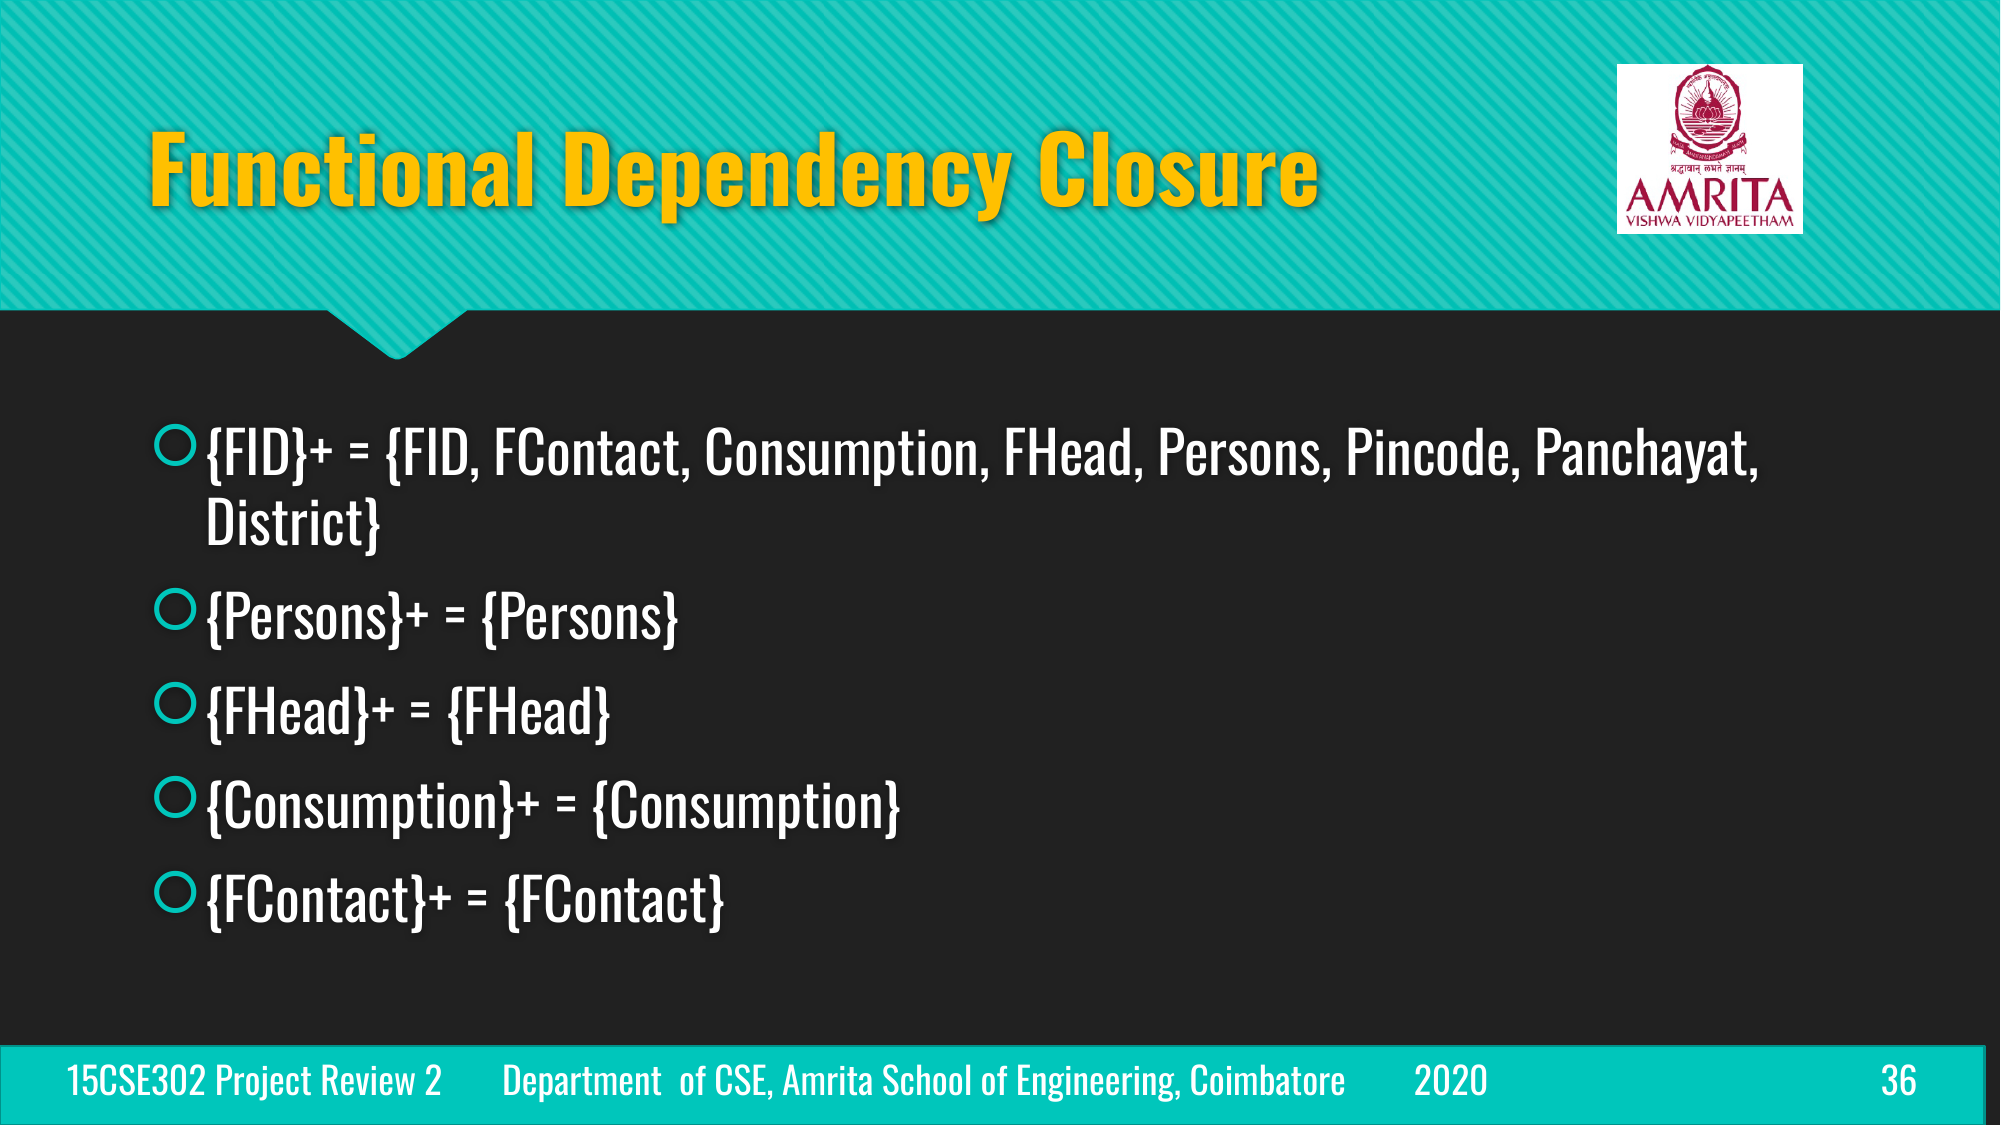

# Functional Dependency Closure

{FID}+ = {FID, FContact, Consumption, FHead, Persons, Pincode, Panchayat, District}
{Persons}+ = {Persons}
{FHead}+ = {FHead}
{Consumption}+ = {Consumption}
{FContact}+ = {FContact}